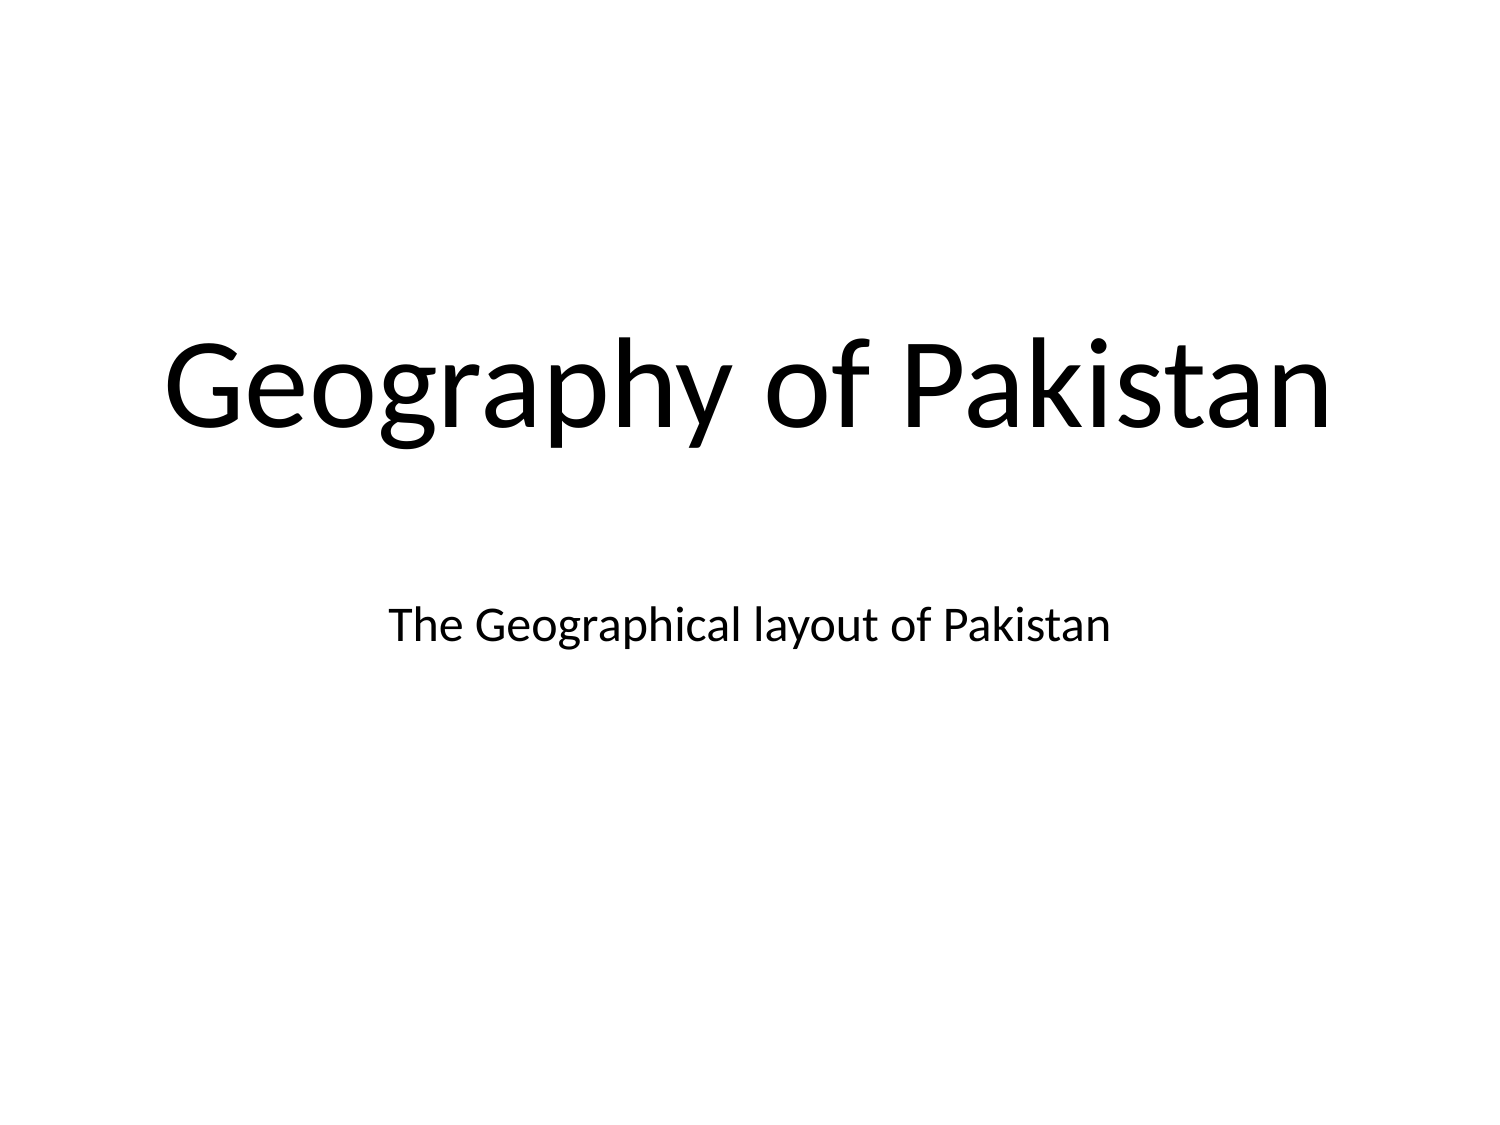

# Geography of Pakistan
The Geographical layout of Pakistan